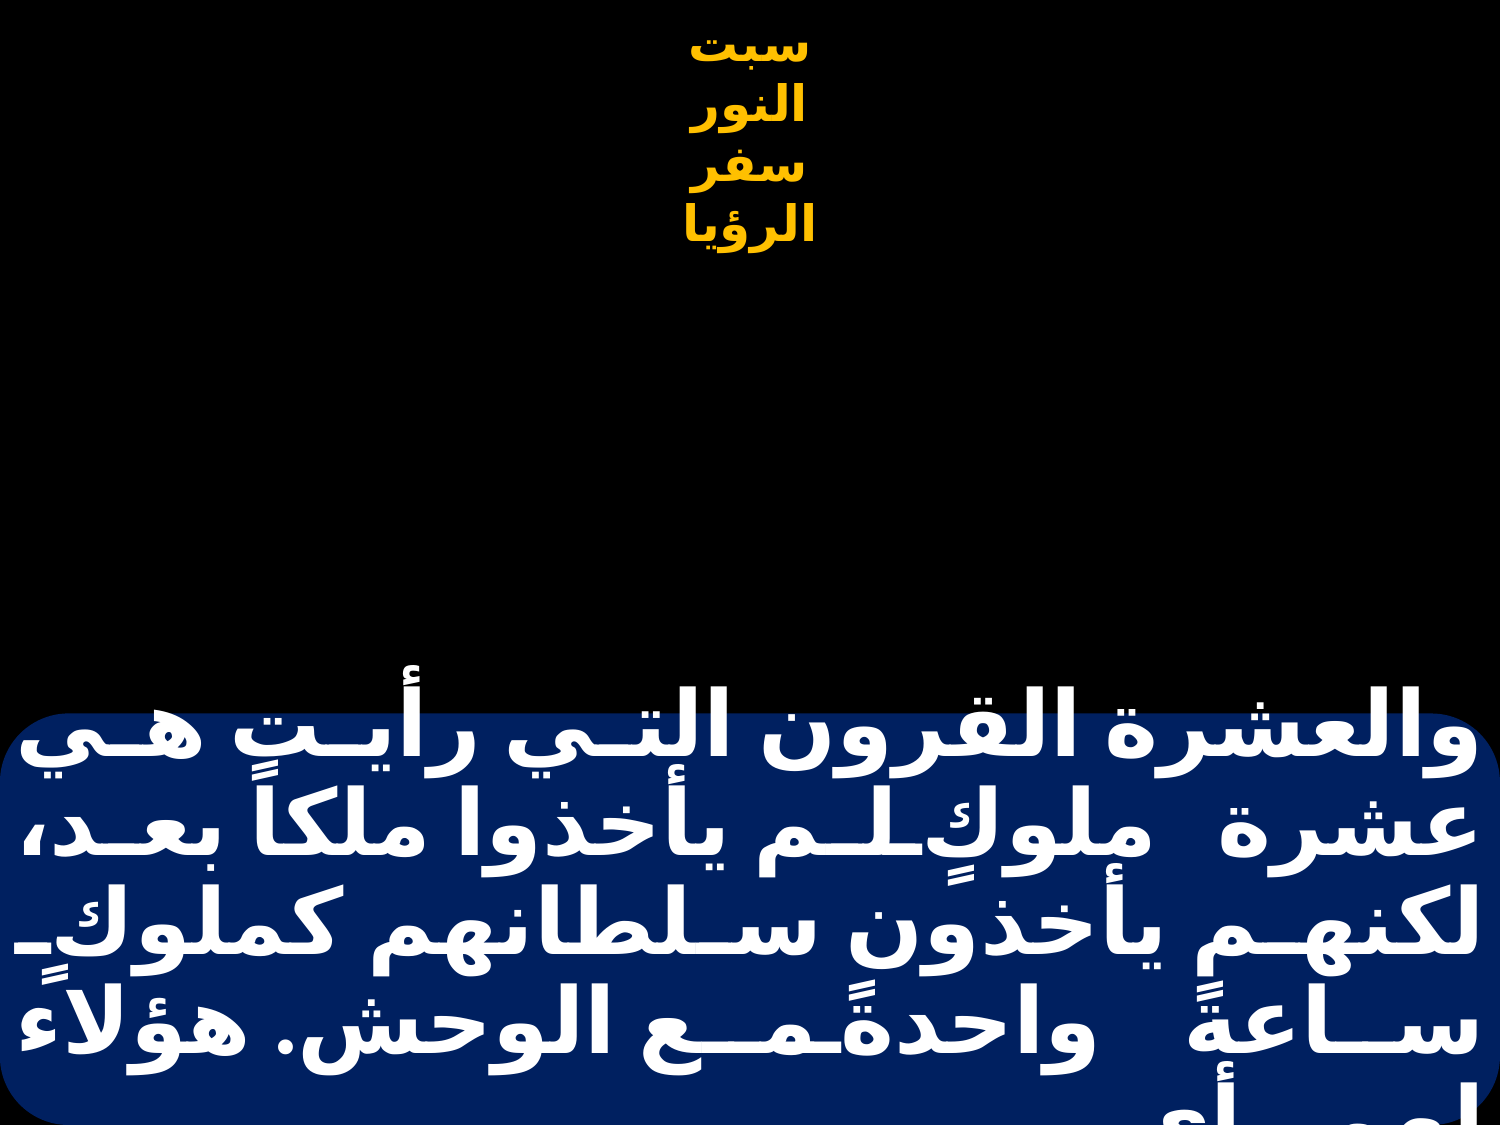

# والعشرة القرون التي رأيت هي عشرة ملوكٍ لم يأخذوا ملكاً بعد، لكنهم يأخذون سلطانهم كملوكٍ ساعةً واحدةً مع الوحش. هؤلاء لهم رأي